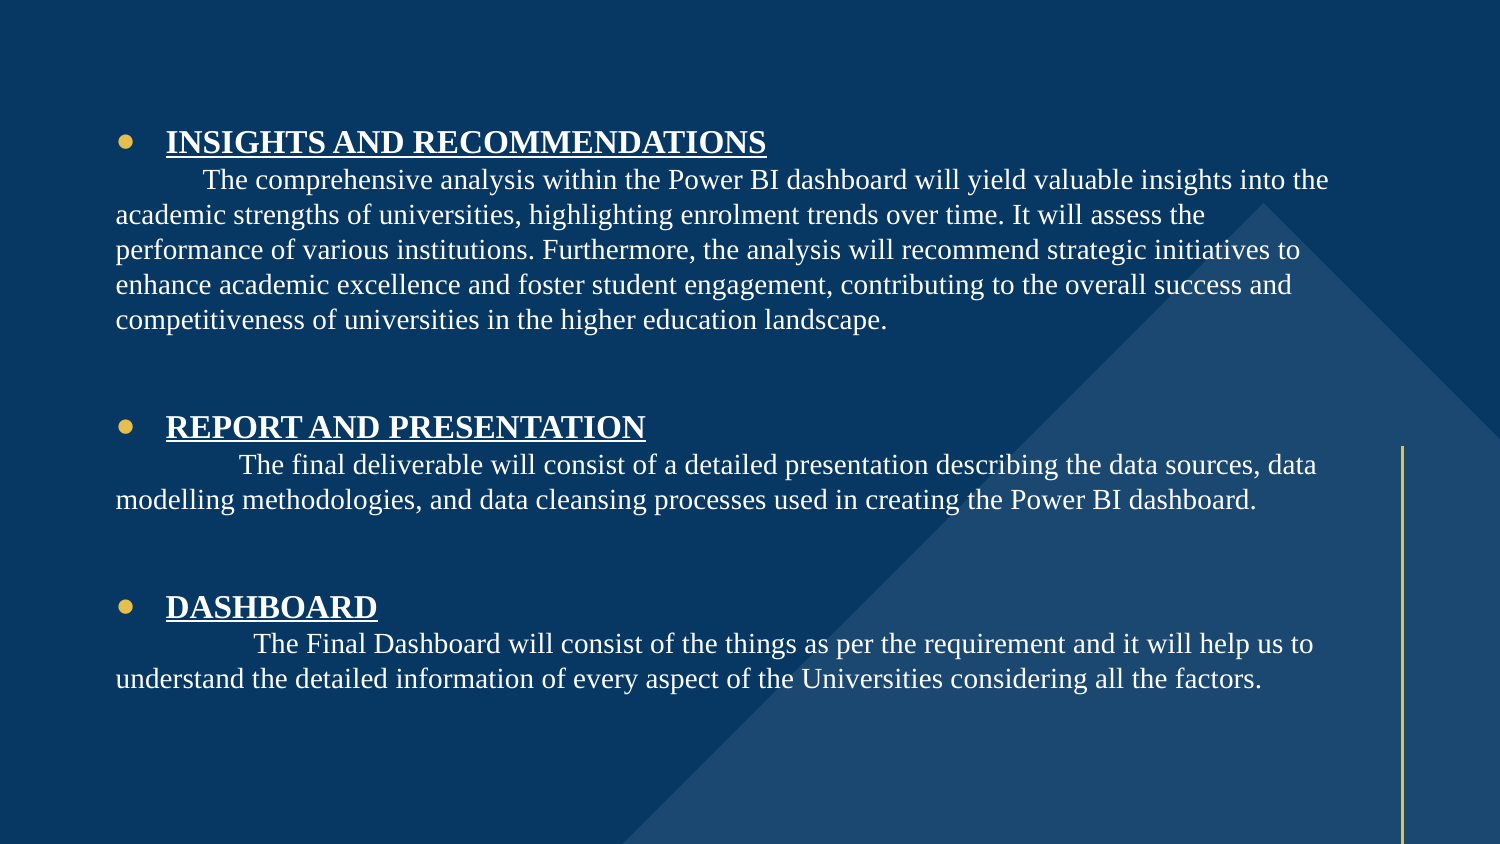

INSIGHTS AND RECOMMENDATIONS
            The comprehensive analysis within the Power BI dashboard will yield valuable insights into the academic strengths of universities, highlighting enrolment trends over time. It will assess the performance of various institutions. Furthermore, the analysis will recommend strategic initiatives to enhance academic excellence and foster student engagement, contributing to the overall success and competitiveness of universities in the higher education landscape.

REPORT AND PRESENTATION
                 The final deliverable will consist of a detailed presentation describing the data sources, data modelling methodologies, and data cleansing processes used in creating the Power BI dashboard.

DASHBOARD
                   The Final Dashboard will consist of the things as per the requirement and it will help us to understand the detailed information of every aspect of the Universities considering all the factors.